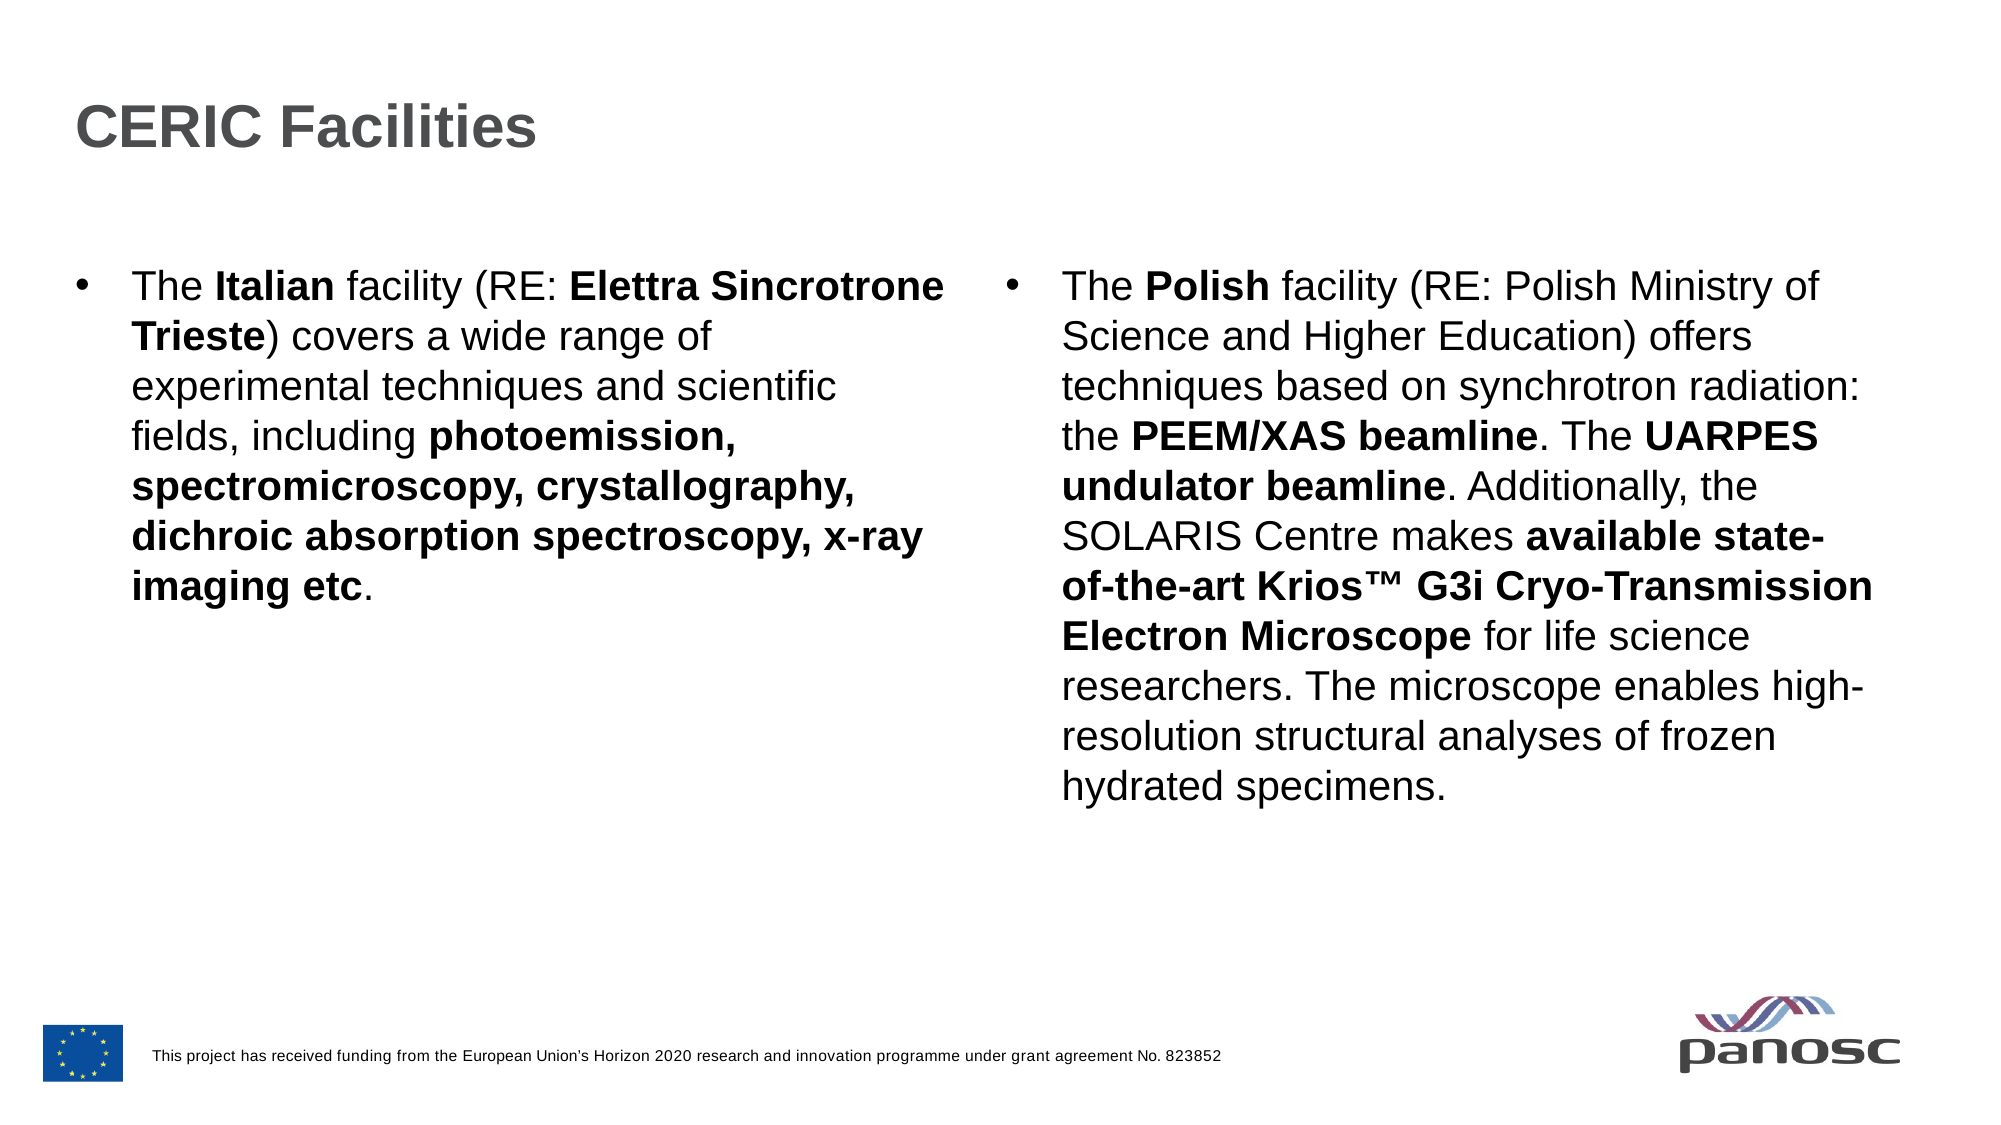

# CERIC Facilities
The Italian facility (RE: Elettra Sincrotrone Trieste) covers a wide range of experimental techniques and scientific fields, including photoemission, spectromicroscopy, crystallography, dichroic absorption spectroscopy, x-ray imaging etc.
The Polish facility (RE: Polish Ministry of Science and Higher Education) offers techniques based on synchrotron radiation: the PEEM/XAS beamline. The UARPES undulator beamline. Additionally, the SOLARIS Centre makes available state-of-the-art Krios™ G3i Cryo-Transmission Electron Microscope for life science researchers. The microscope enables high-resolution structural analyses of frozen hydrated specimens.